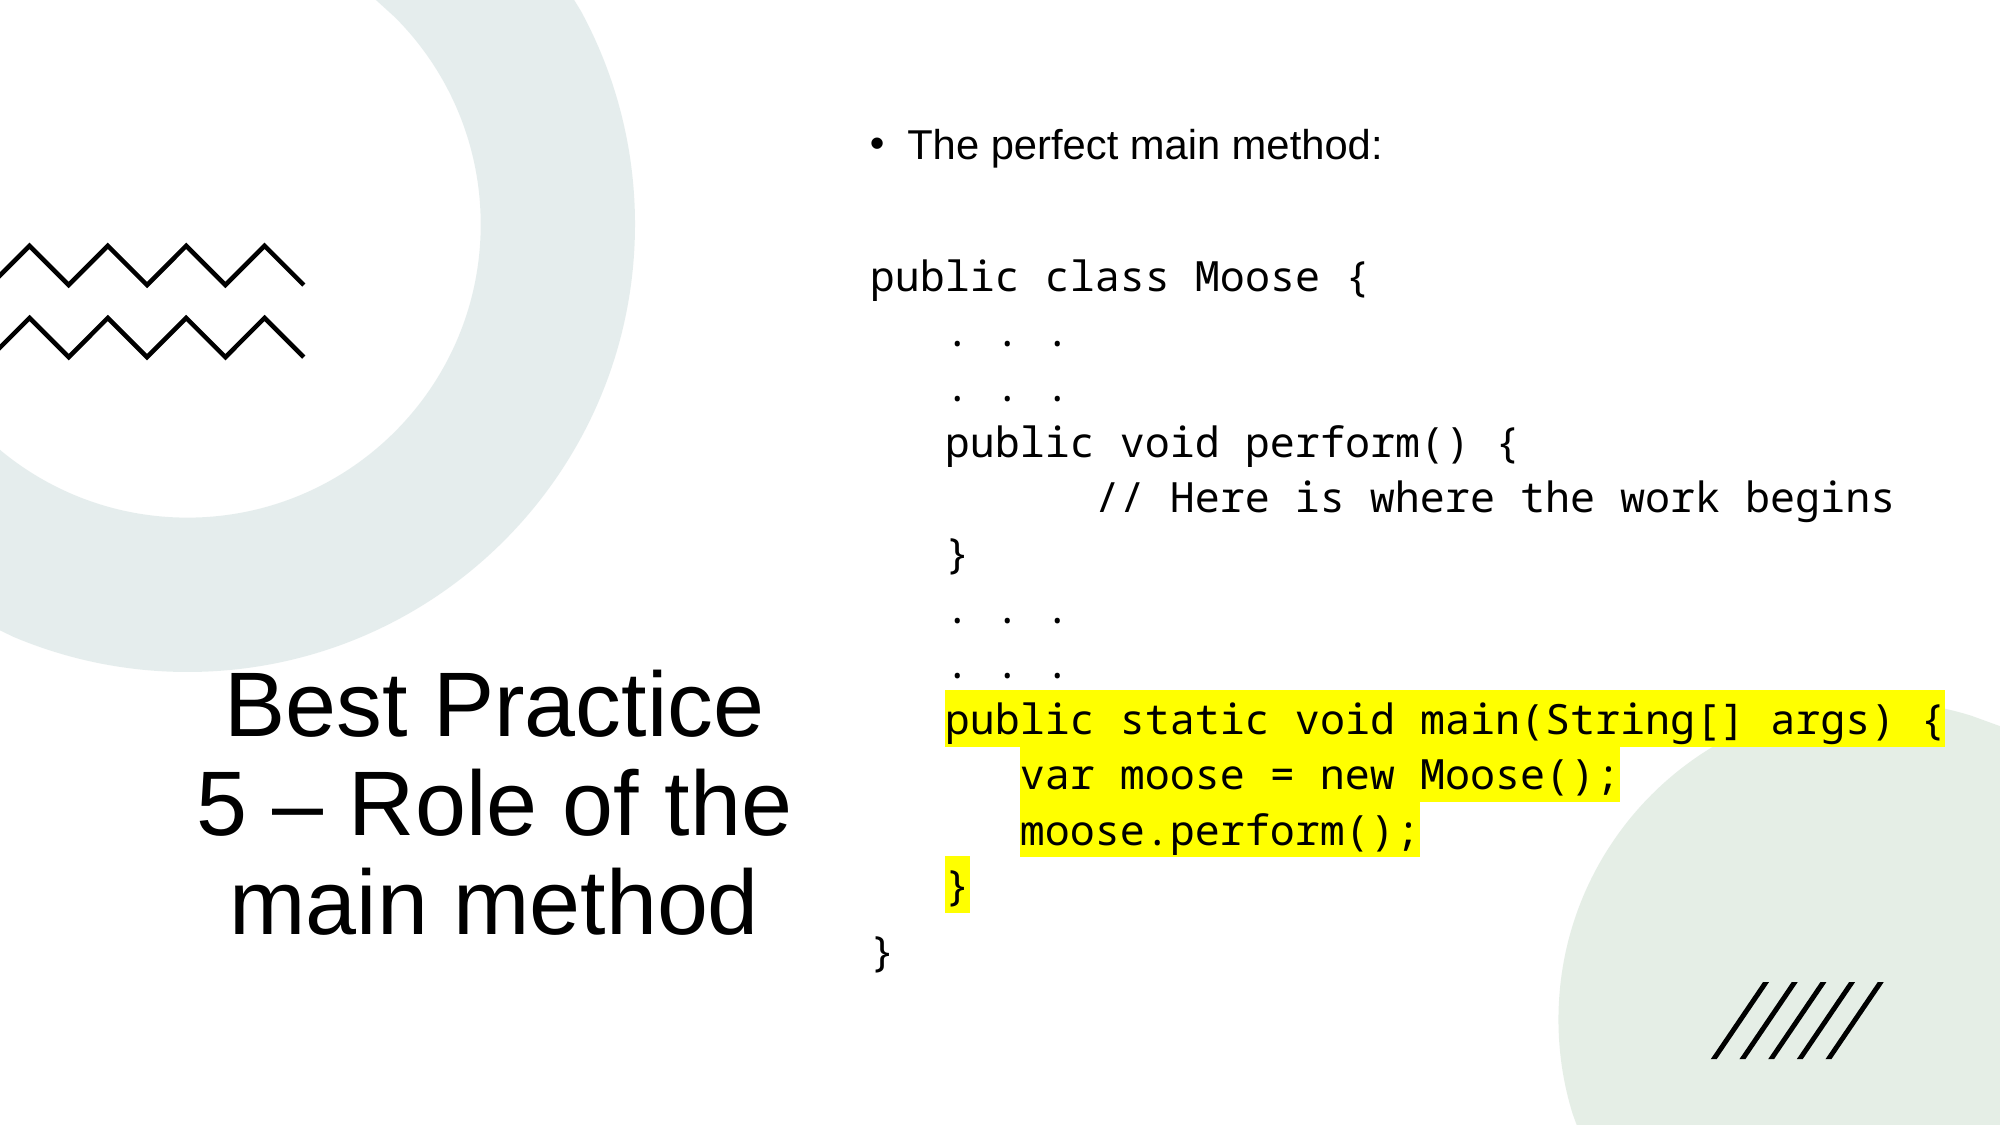

The perfect main method:

public class Moose {
. . .
. . .
public void perform() {
	// Here is where the work begins
}
. . .
. . .
public static void main(String[] args) {
var moose = new Moose();
moose.perform();
}
}

# Best Practice 5 – Role of the main method